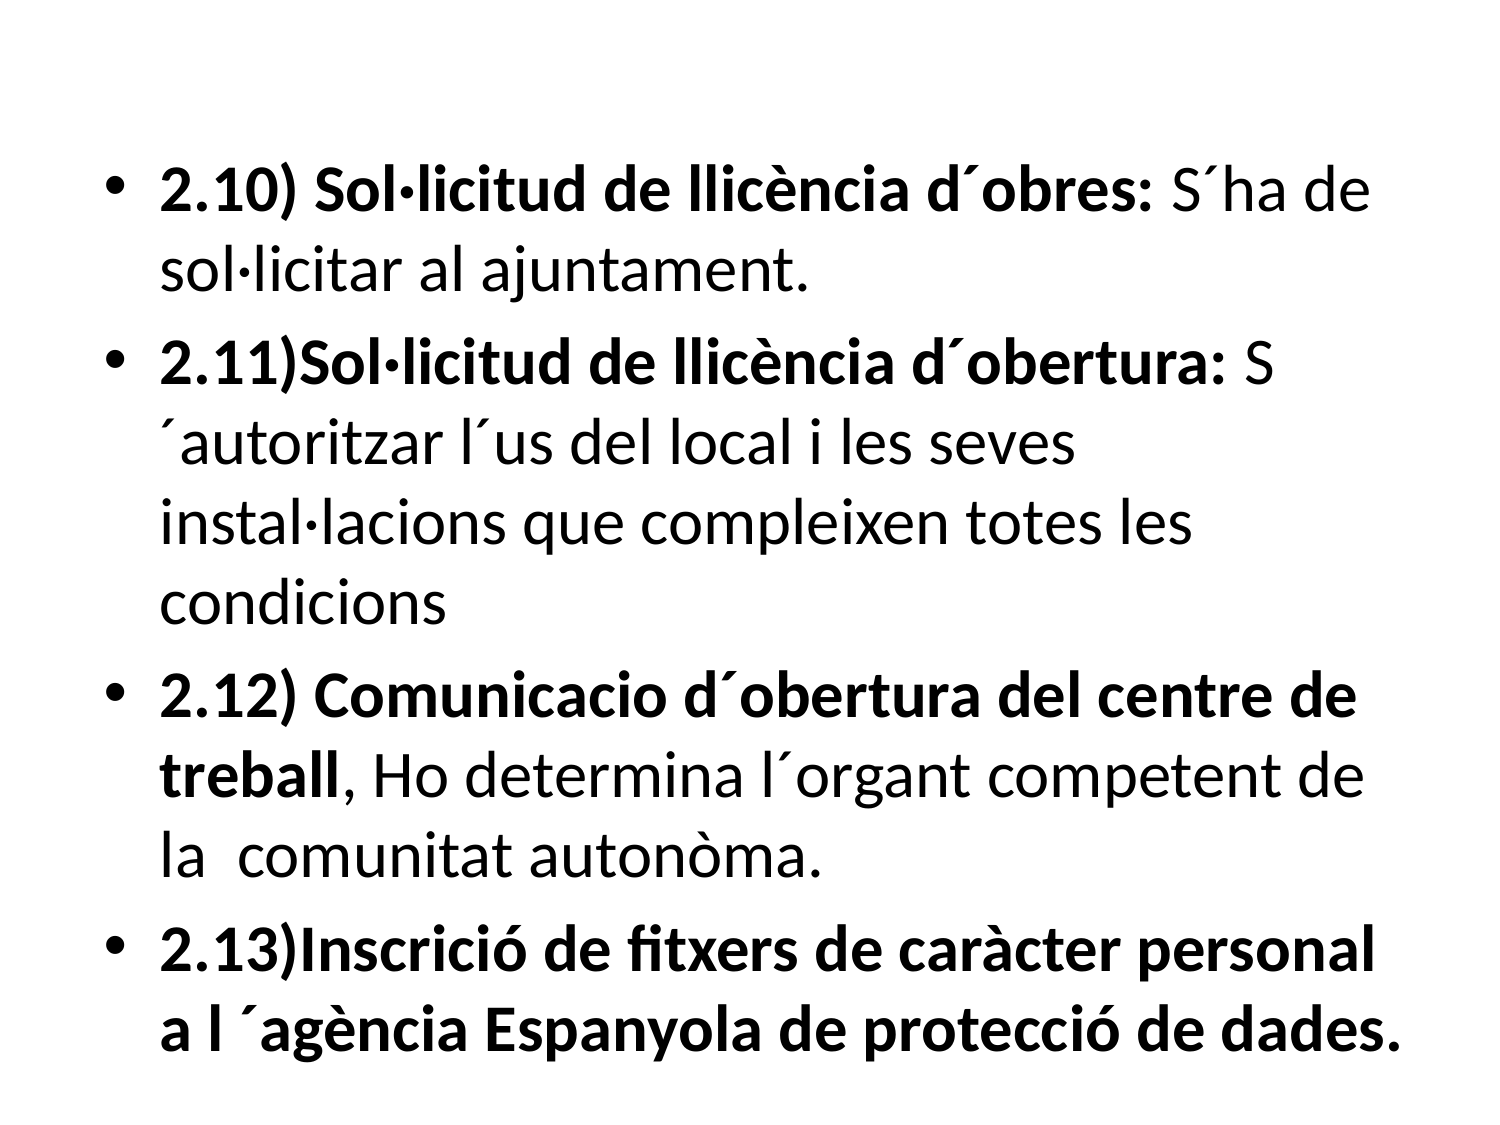

#
2.10) Sol·licitud de llicència d´obres: S´ha de sol·licitar al ajuntament.
2.11)Sol·licitud de llicència d´obertura: S´autoritzar l´us del local i les seves instal·lacions que compleixen totes les condicions
2.12) Comunicacio d´obertura del centre de treball, Ho determina l´organt competent de la  comunitat autonòma.
2.13)Inscrició de fitxers de caràcter personal a l ´agència Espanyola de protecció de dades.